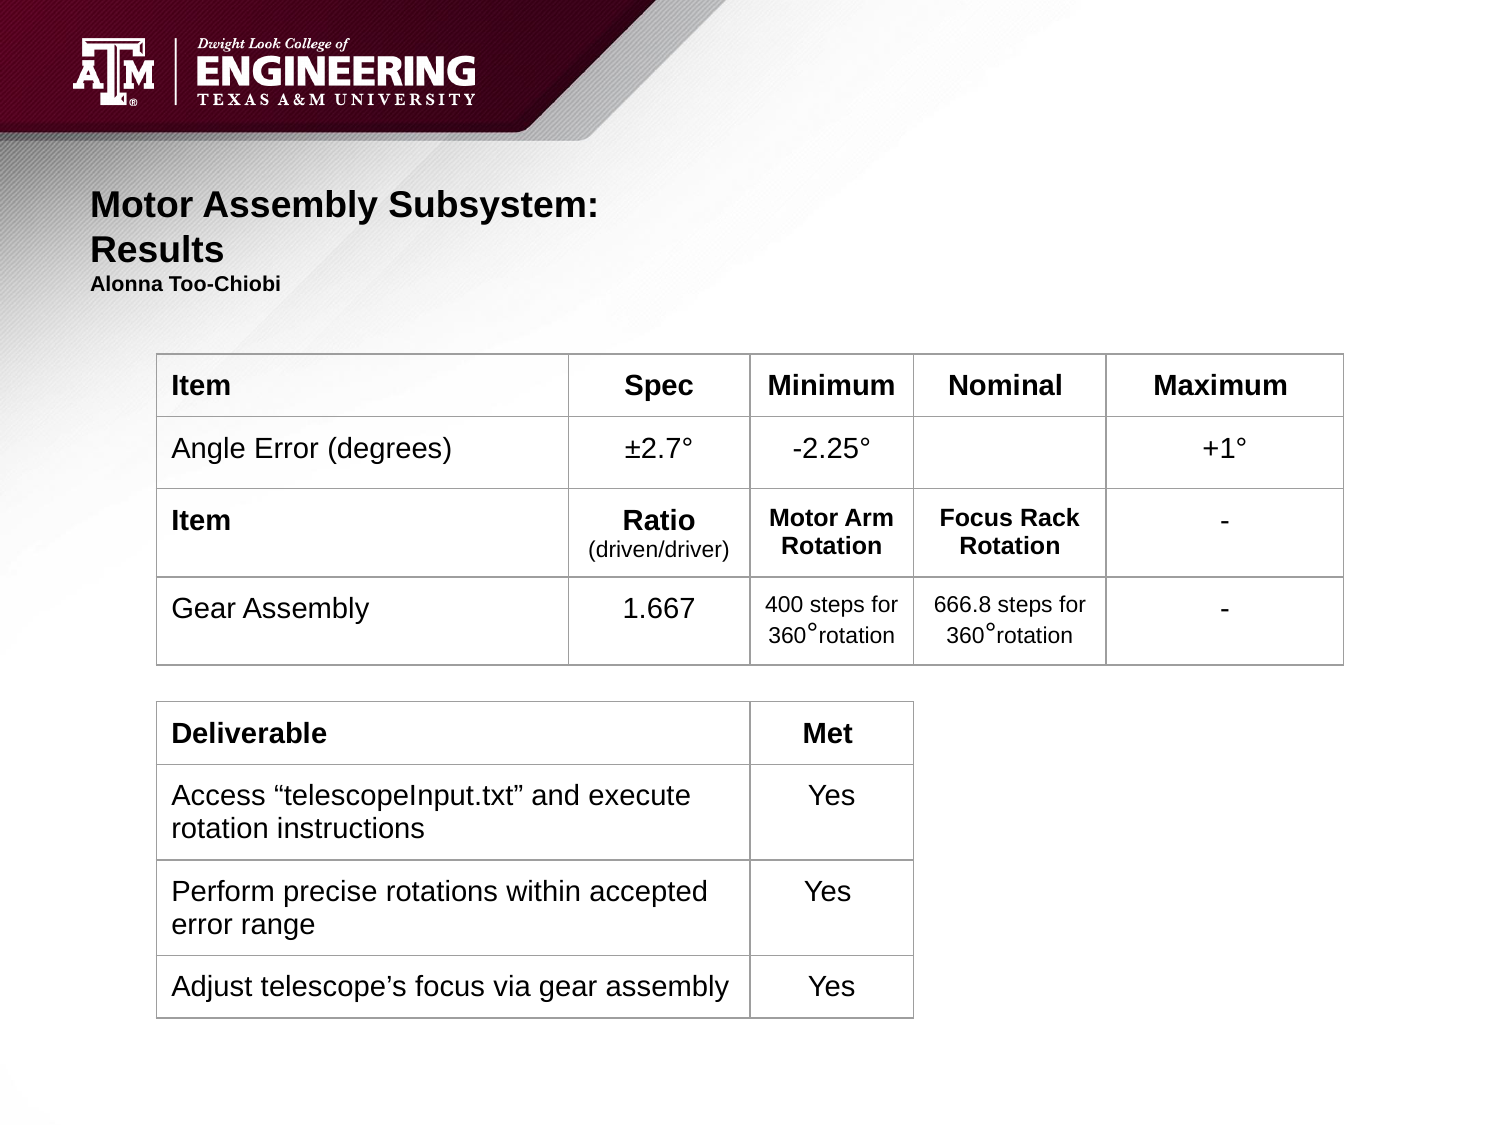

# Motor Assembly Subsystem:
Results
Alonna Too-Chiobi
| Item | Spec | Minimum | Nominal | Maximum |
| --- | --- | --- | --- | --- |
| Angle Error (degrees) | ±2.7° | -2.25° |  | +1° |
| Item | Ratio (driven/driver) | Motor Arm Rotation | Focus Rack Rotation | - |
| Gear Assembly | 1.667 | 400 steps for 360°rotation | 666.8 steps for 360°rotation | - |
| Deliverable | Met |
| --- | --- |
| Access “telescopeInput.txt” and execute rotation instructions | Yes |
| Perform precise rotations within accepted error range | Yes |
| Adjust telescope’s focus via gear assembly | Yes |